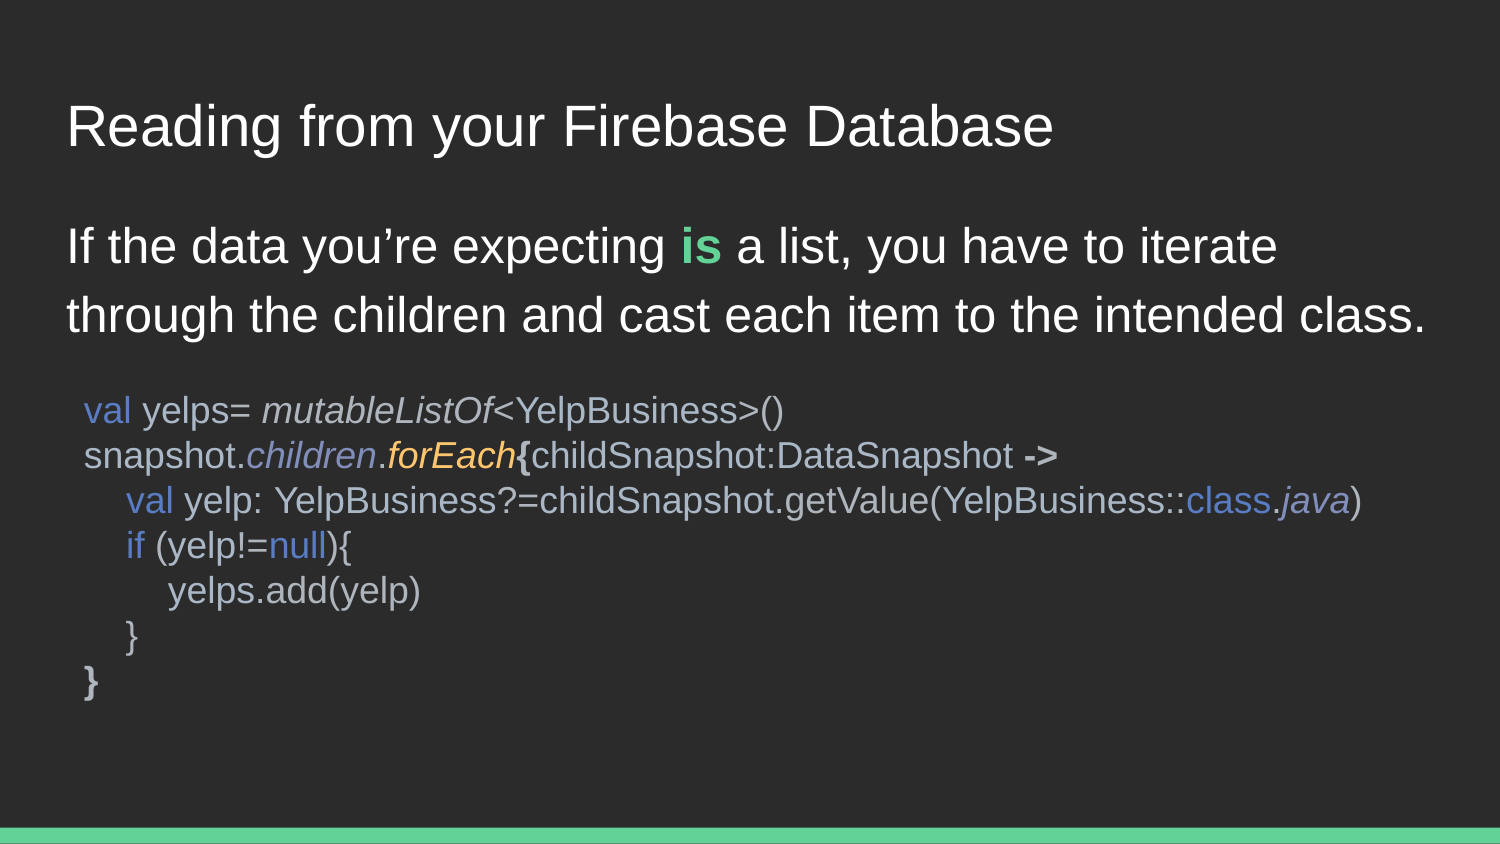

# Reading from your Firebase Database

If the data you’re expecting is a list, you have to iterate through the children and cast each item to the intended class.
val yelps= mutableListOf<YelpBusiness>()
snapshot.children.forEach{childSnapshot:DataSnapshot ->
    val yelp: YelpBusiness?=childSnapshot.getValue(YelpBusiness::class.java)
    if (yelp!=null){
        yelps.add(yelp)
    }
}